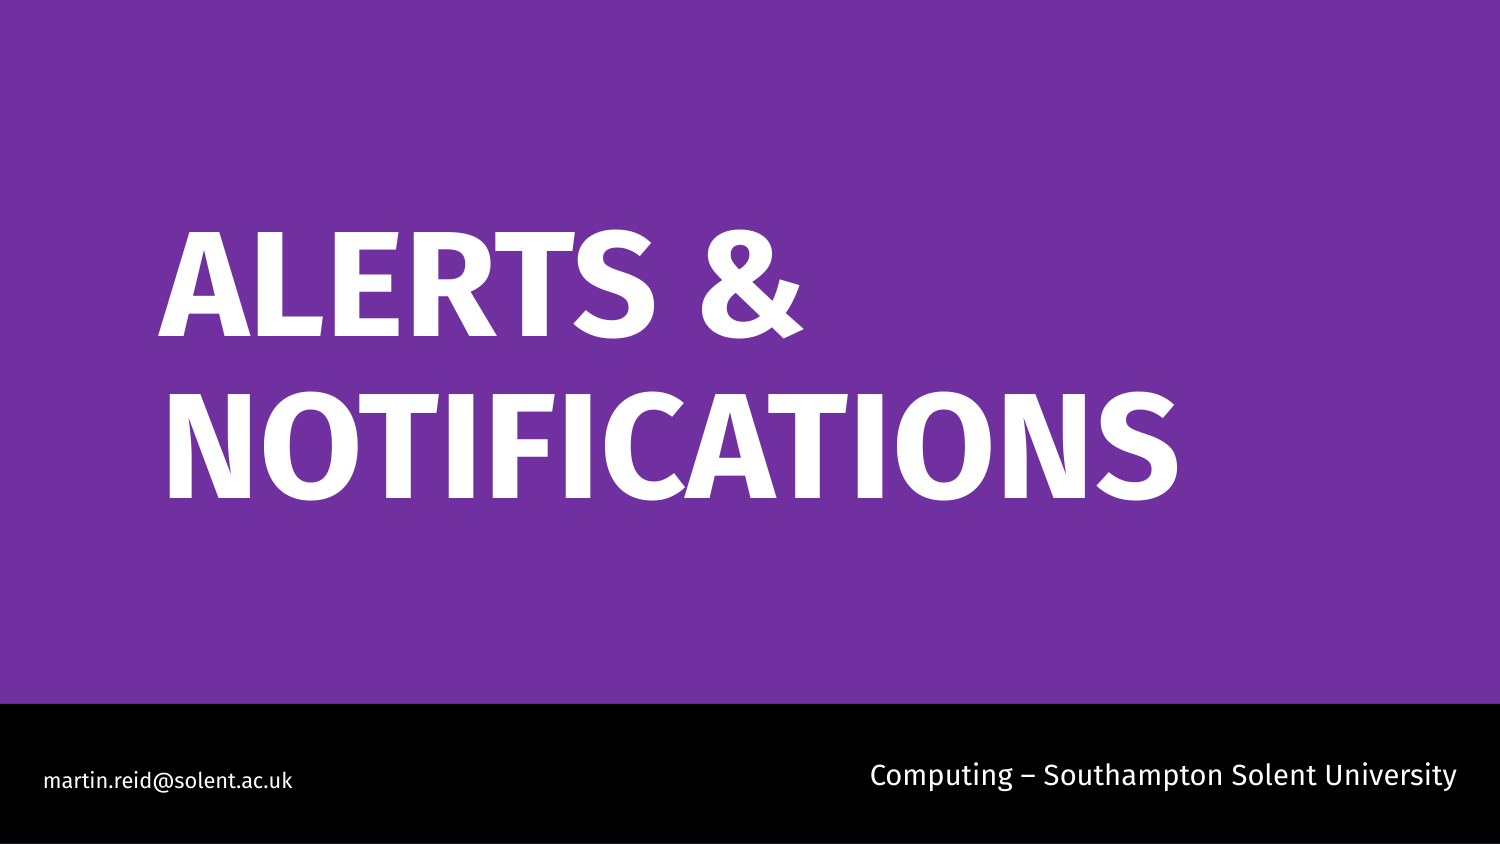

ALERTS &
NOTIFICATIONS

Computing – Southampton Solent University
martin.reid@solent.ac.uk